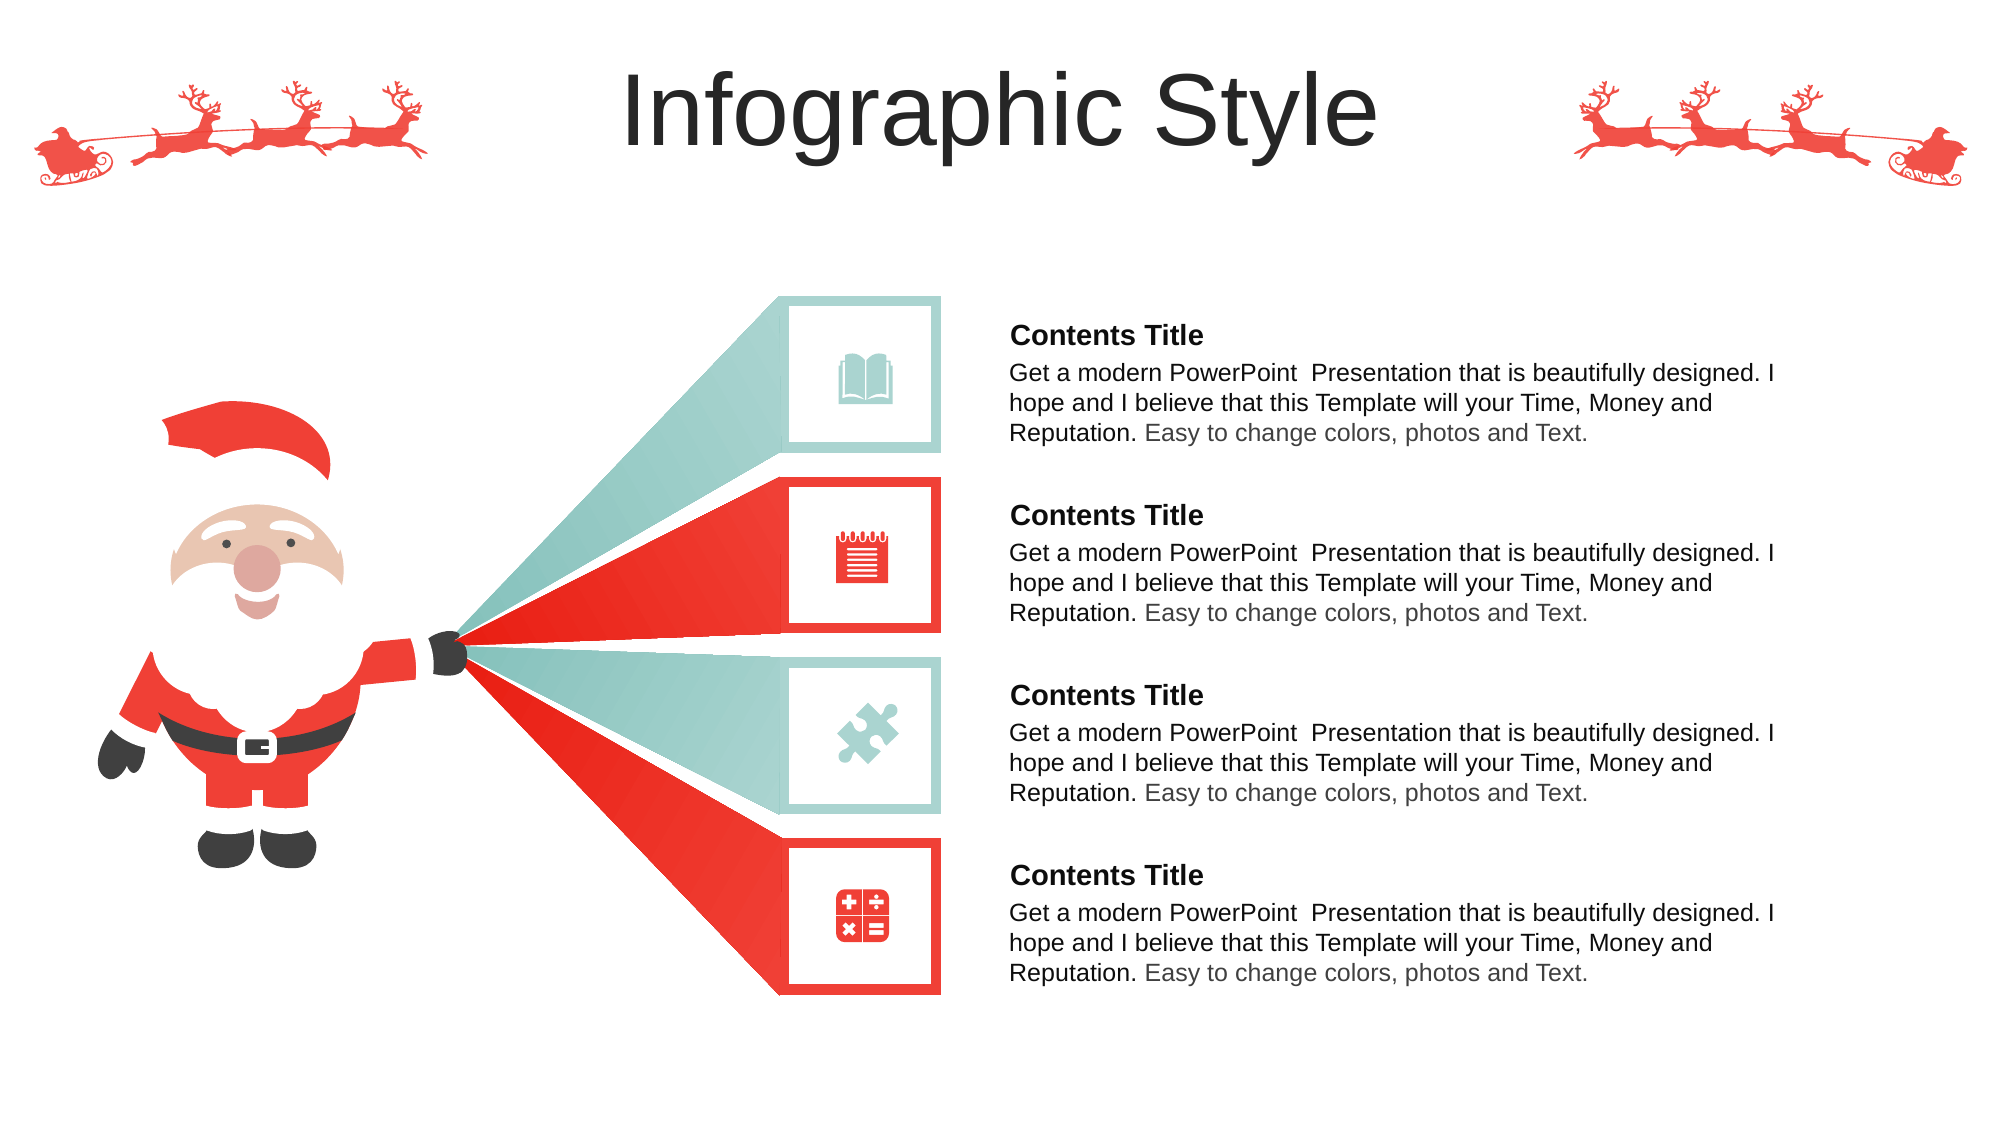

Infographic Style

Contents Title
Get a modern PowerPoint  Presentation that is beautifully designed. I hope and I believe that this Template will your Time, Money and Reputation. Easy to change colors, photos and Text.

Contents Title
Get a modern PowerPoint  Presentation that is beautifully designed. I hope and I believe that this Template will your Time, Money and Reputation. Easy to change colors, photos and Text.

Contents Title
Get a modern PowerPoint  Presentation that is beautifully designed. I hope and I believe that this Template will your Time, Money and Reputation. Easy to change colors, photos and Text.

Contents Title
Get a modern PowerPoint  Presentation that is beautifully designed. I hope and I believe that this Template will your Time, Money and Reputation. Easy to change colors, photos and Text.